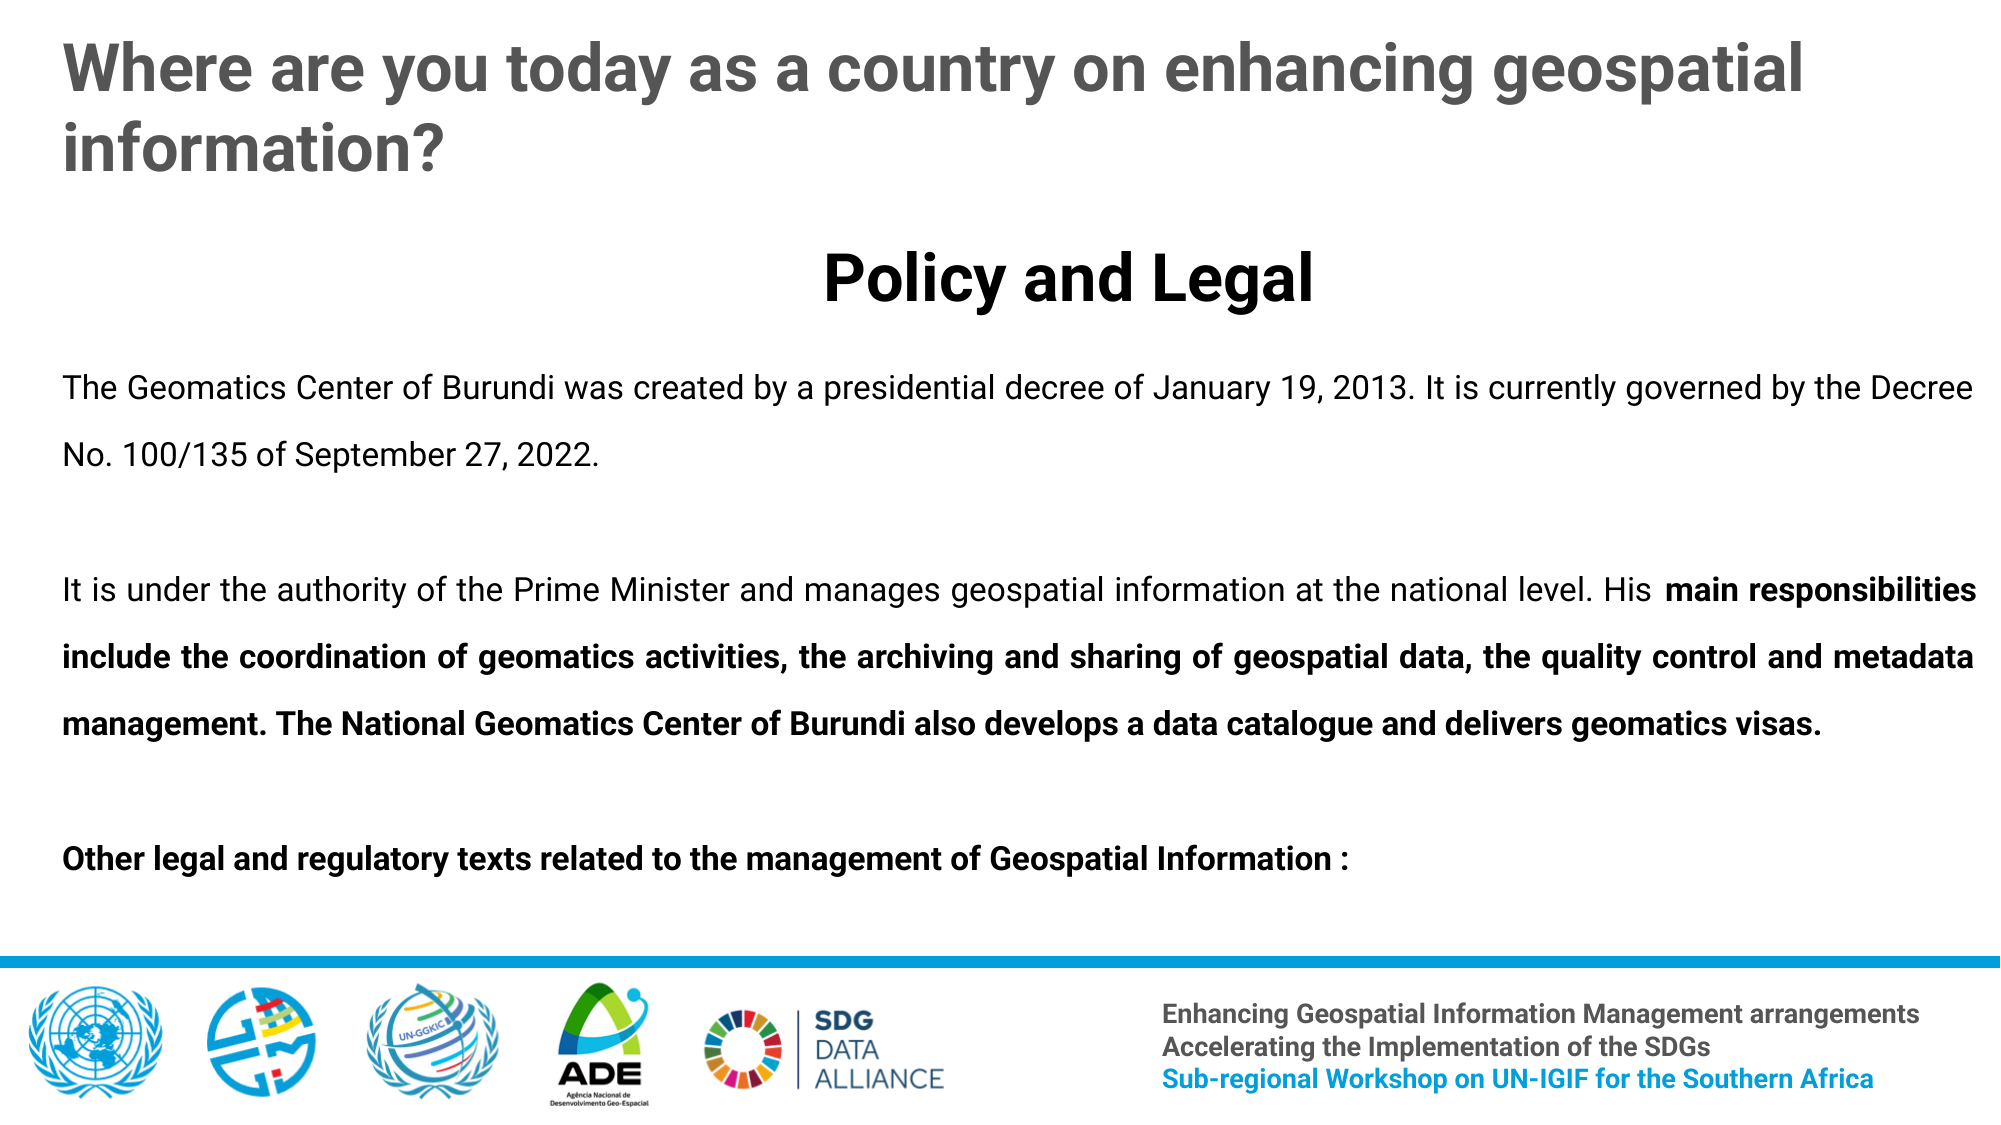

Where are you today as a country on enhancing geospatial information?

Policy and Legal
The Geomatics Center of Burundi was created by a presidential decree of January 19, 2013. It is currently governed by the Decree No. 100/135 of September 27, 2022.
It is under the authority of the Prime Minister and manages geospatial information at the national level. His main responsibilities include the coordination of geomatics activities, the archiving and sharing of geospatial data, the quality control and metadata management. The National Geomatics Center of Burundi also develops a data catalogue and delivers geomatics visas.
Other legal and regulatory texts related to the management of Geospatial Information :